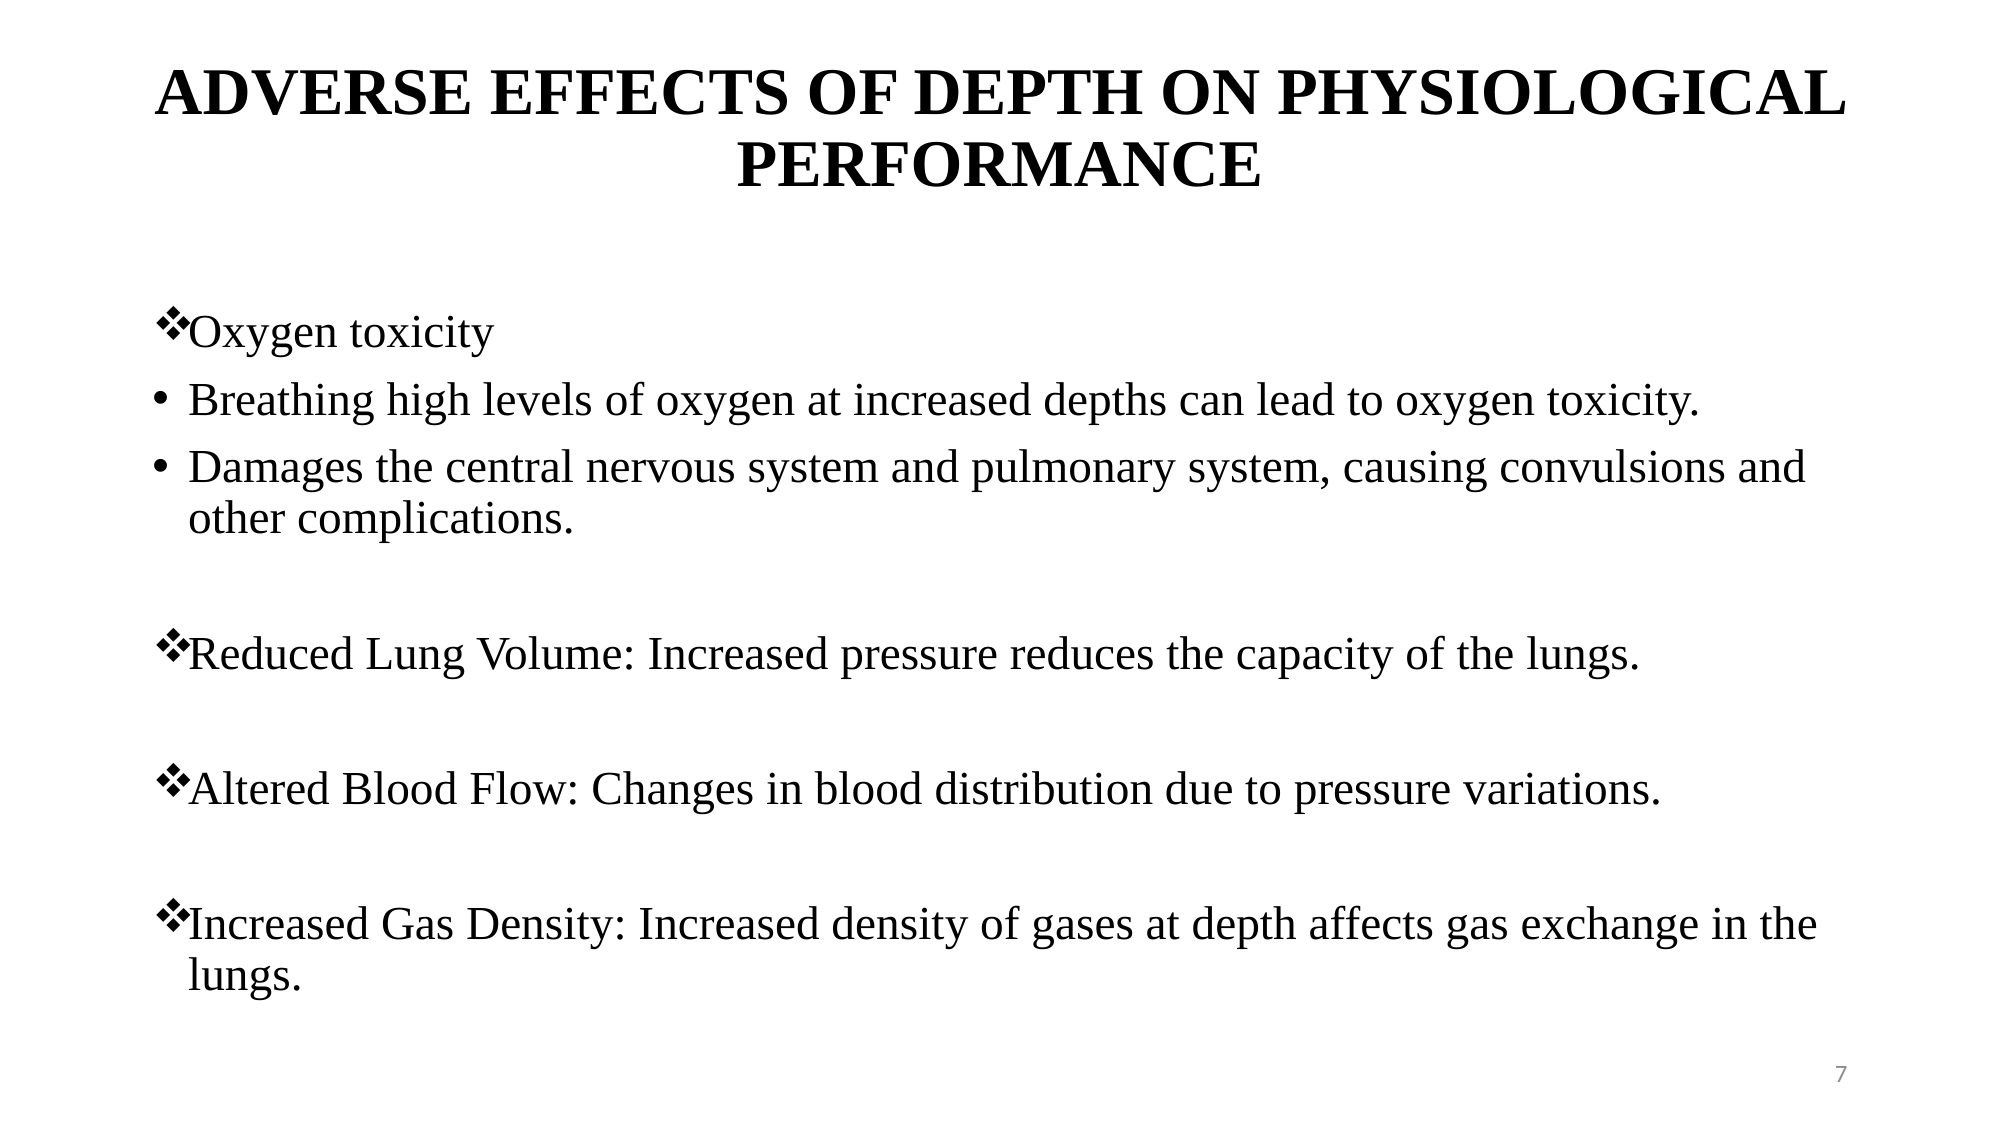

# ADVERSE EFFECTS OF DEPTH ON PHYSIOLOGICAL PERFORMANCE
Oxygen toxicity
Breathing high levels of oxygen at increased depths can lead to oxygen toxicity.
Damages the central nervous system and pulmonary system, causing convulsions and other complications.

Reduced Lung Volume: Increased pressure reduces the capacity of the lungs.

Altered Blood Flow: Changes in blood distribution due to pressure variations.

Increased Gas Density: Increased density of gases at depth affects gas exchange in the lungs.

7